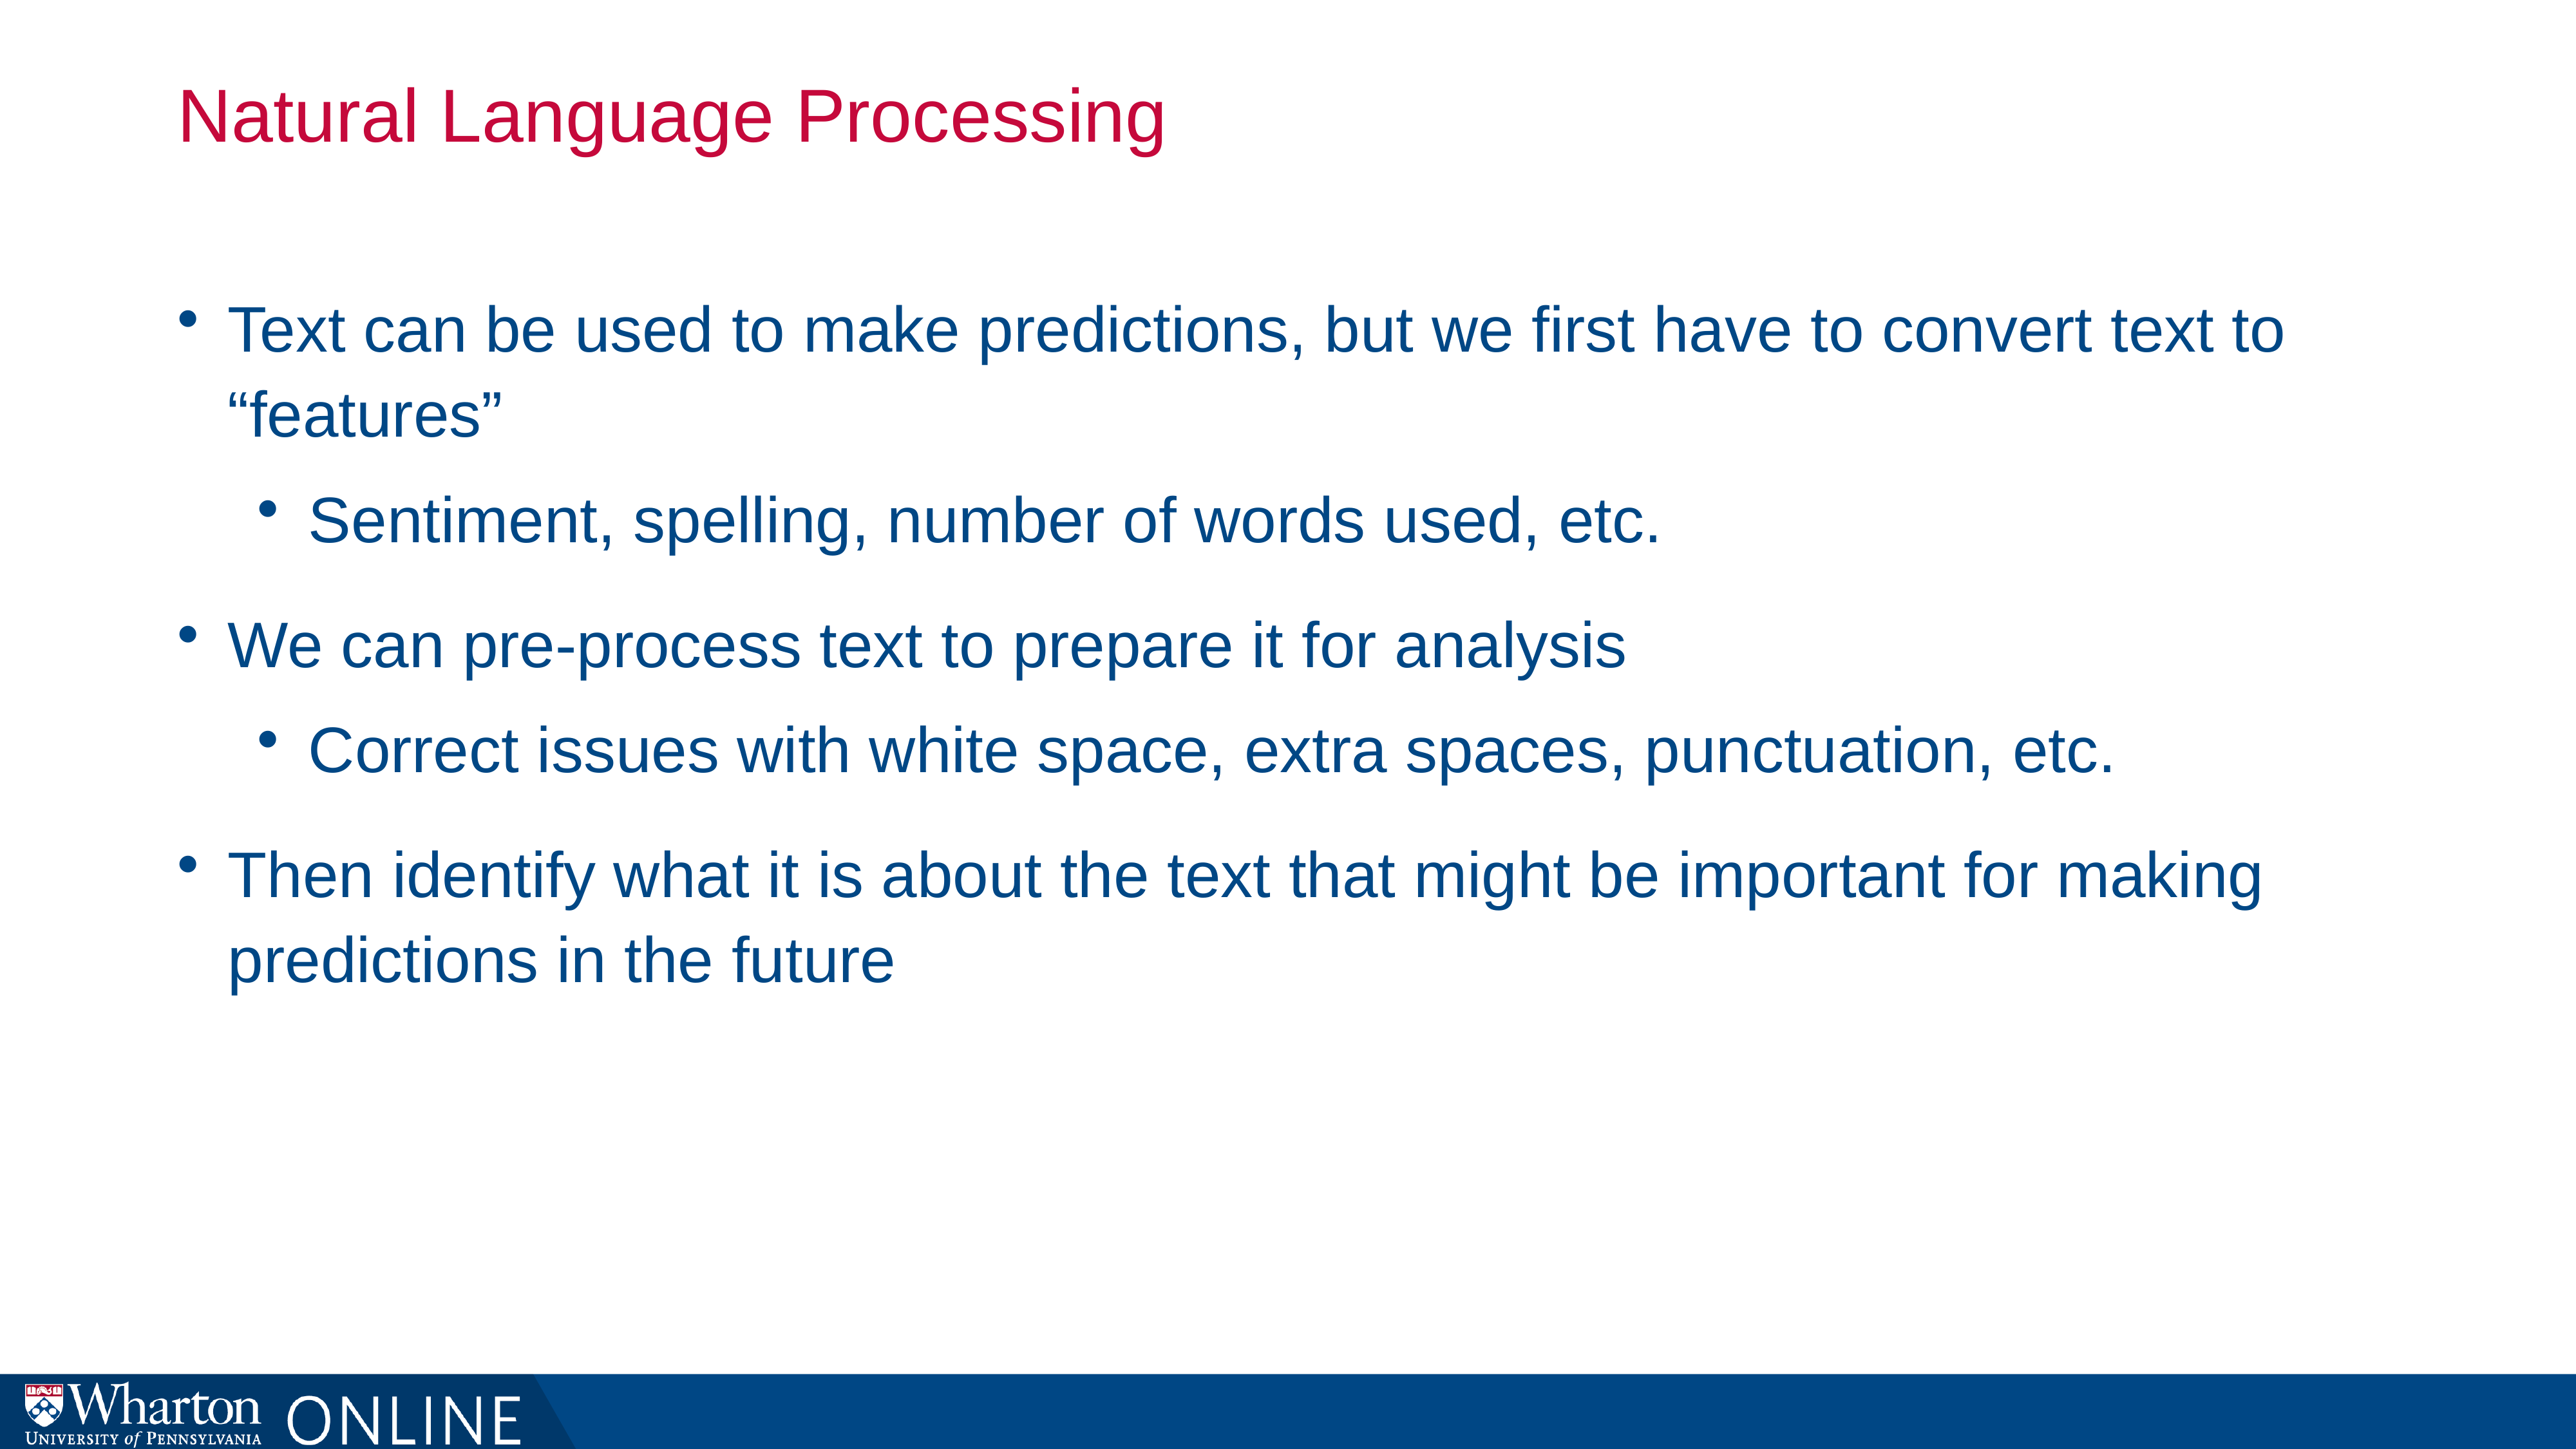

# Natural Language Processing
Text can be used to make predictions, but we first have to convert text to “features”
Sentiment, spelling, number of words used, etc.
We can pre-process text to prepare it for analysis
Correct issues with white space, extra spaces, punctuation, etc.
Then identify what it is about the text that might be important for making predictions in the future